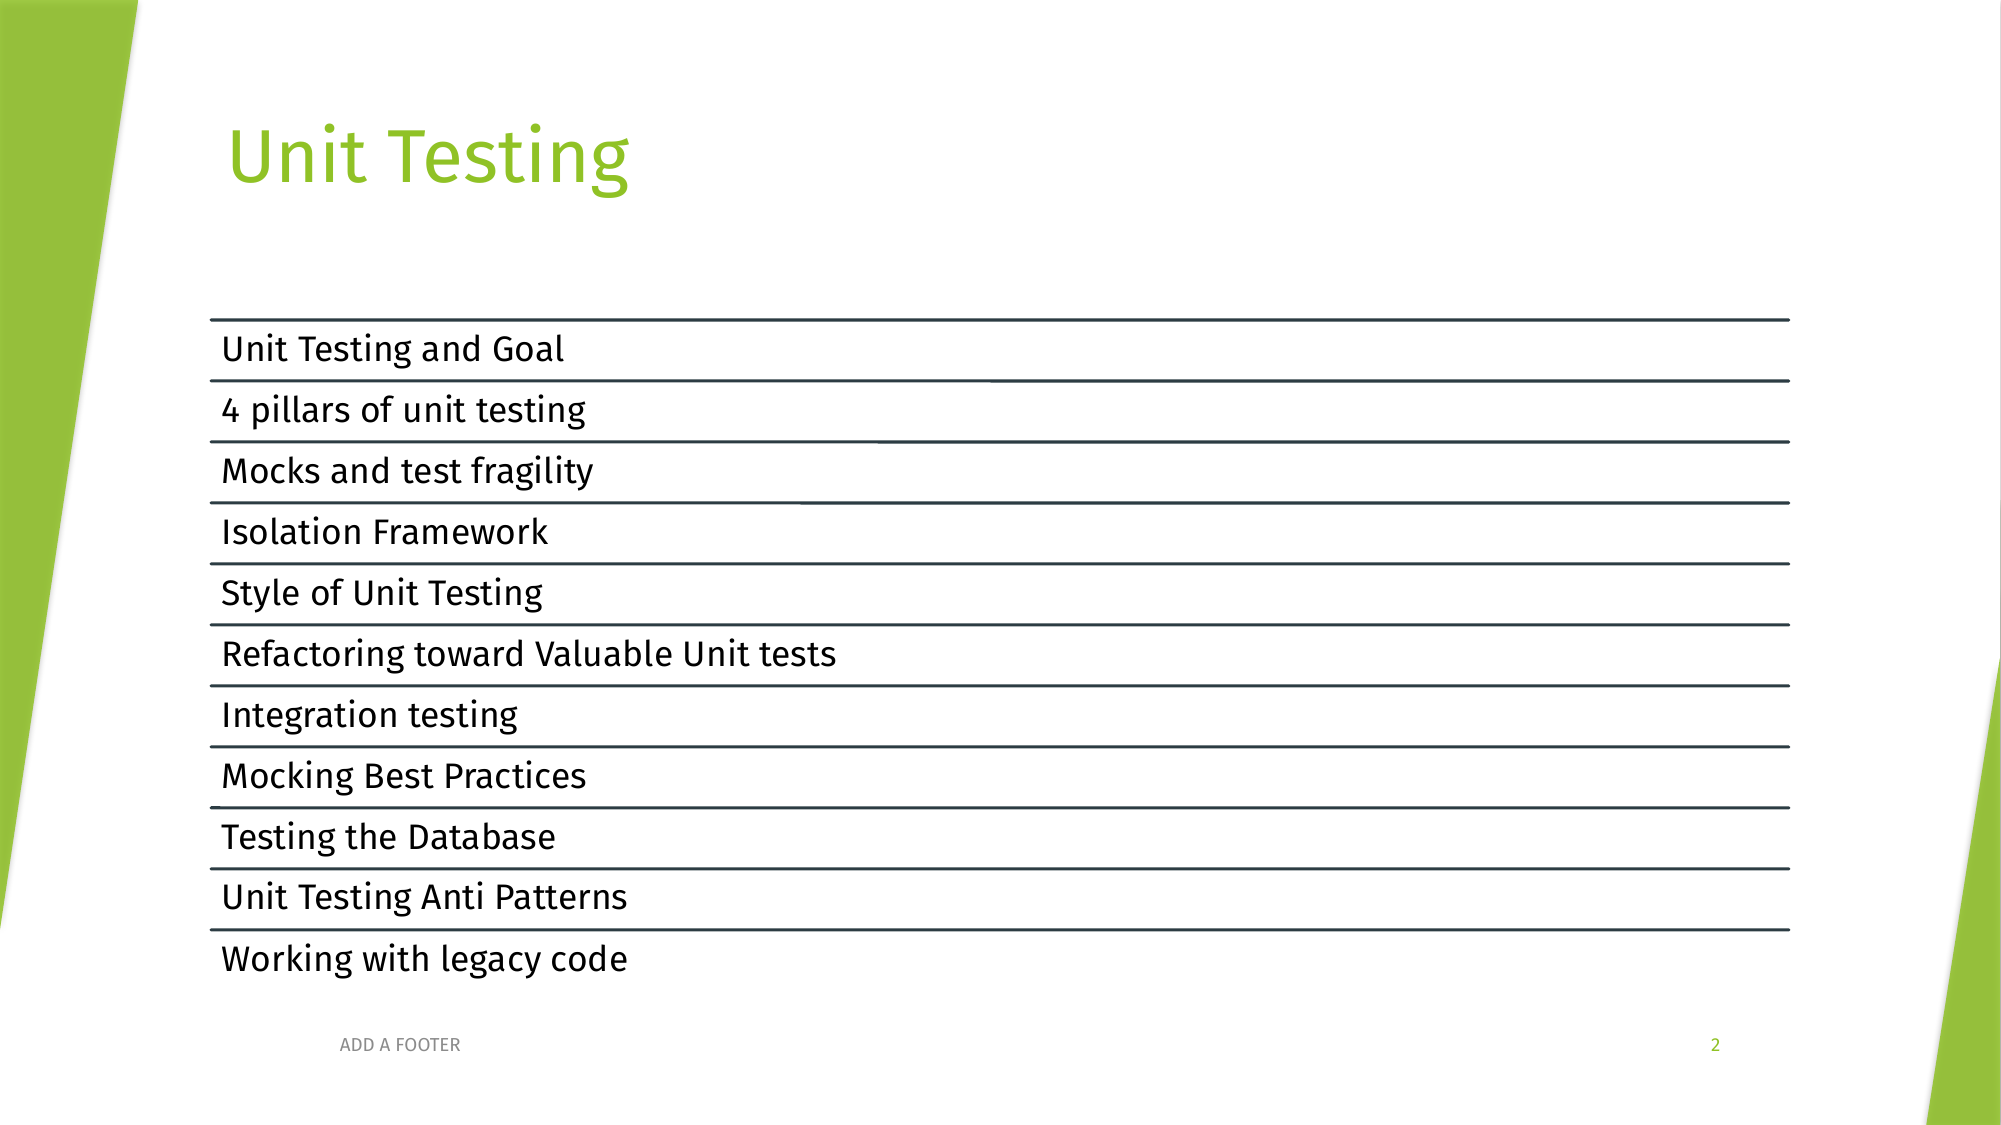

# Unit Testing
Unit Testing and Goal
4 pillars of unit testing
Mocks and test fragility
Isolation Framework
Style of Unit Testing
Refactoring toward Valuable Unit tests
Integration testing
Mocking Best Practices
Testing the Database
Unit Testing Anti Patterns
Working with legacy code

ADD A FOOTER
2